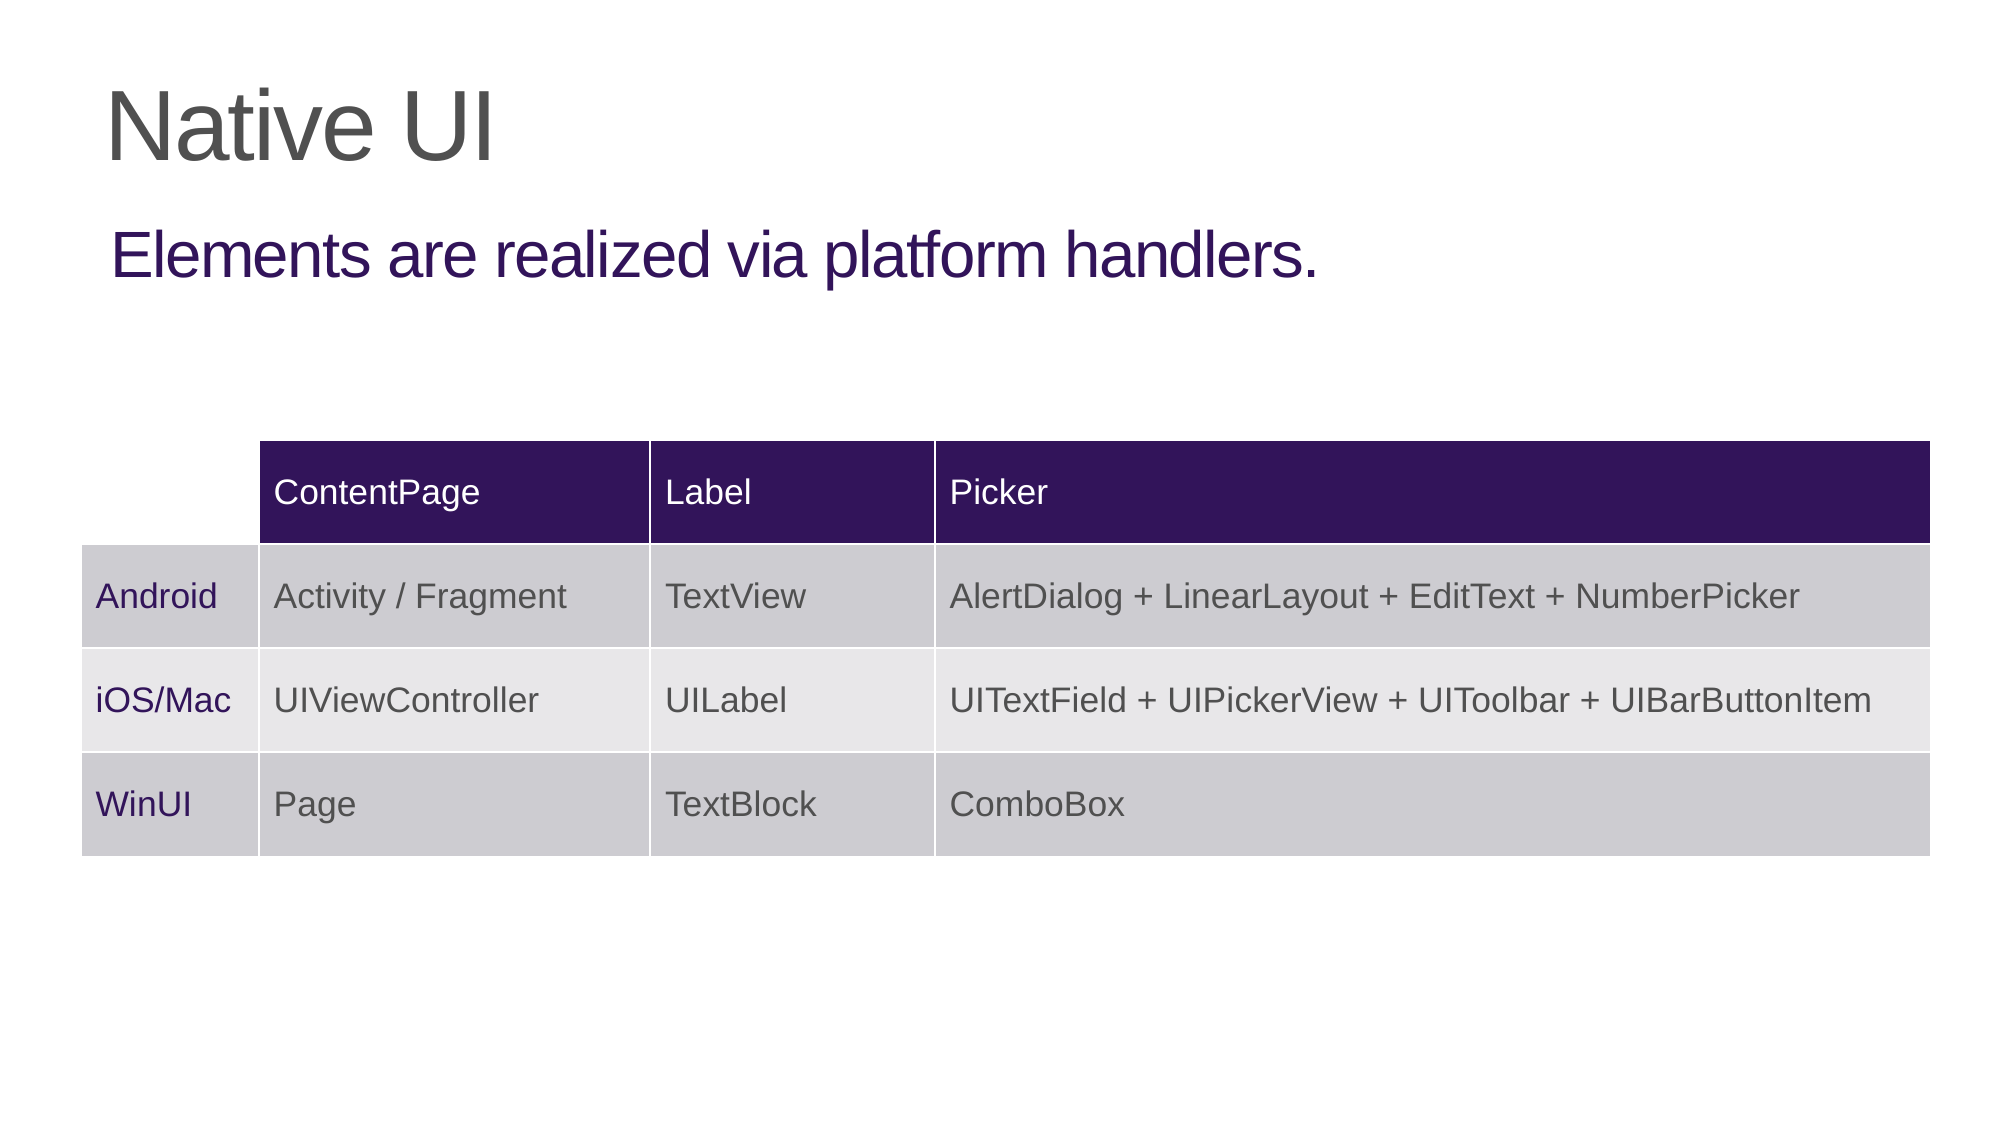

Native UI
Elements are realized via platform handlers.
|  | ContentPage | Label | Picker |
| --- | --- | --- | --- |
| Android | Activity / Fragment | TextView | AlertDialog + LinearLayout + EditText + NumberPicker |
| iOS/Mac | UIViewController | UILabel | UITextField + UIPickerView + UIToolbar + UIBarButtonItem |
| WinUI | Page | TextBlock | ComboBox |